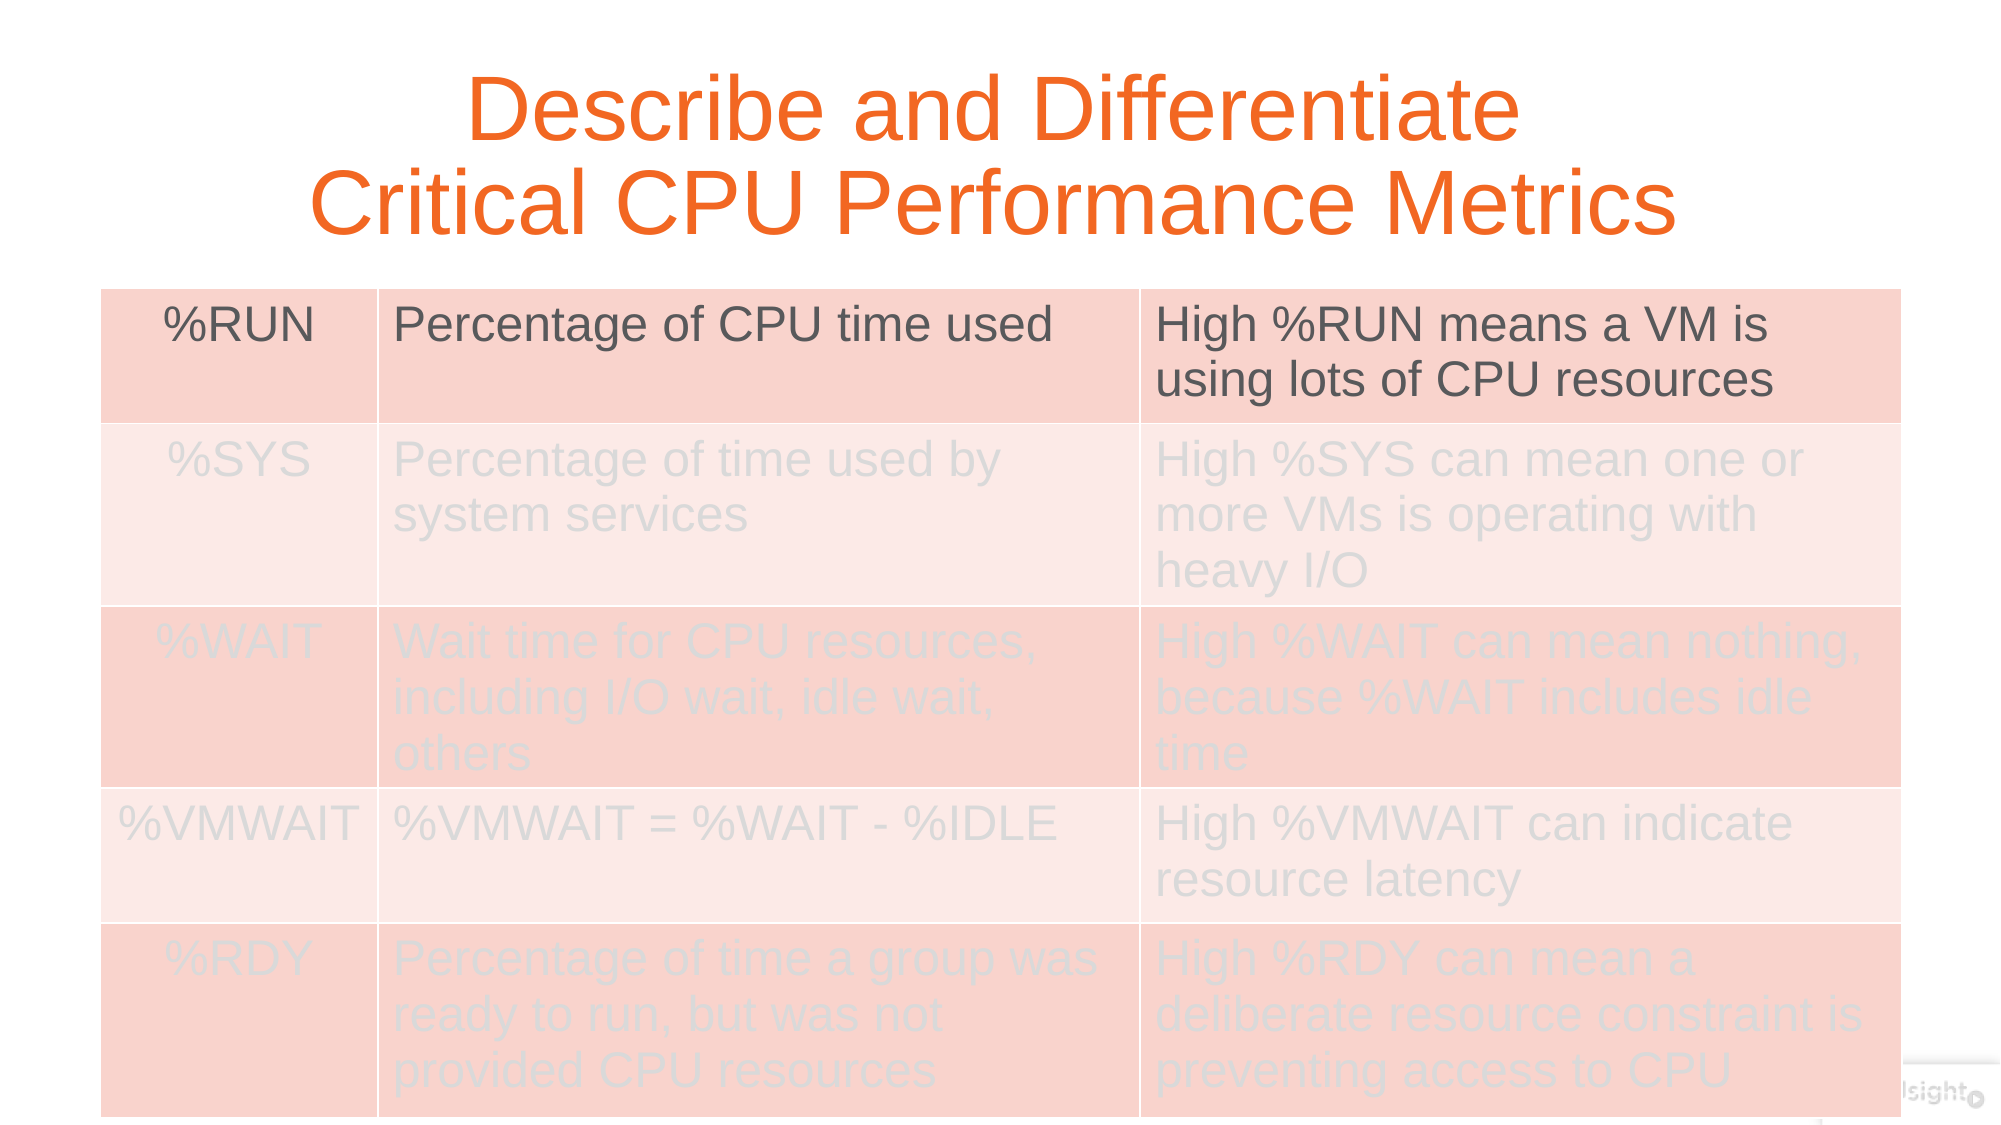

# Describe and Differentiate Critical CPU Performance Metrics
| %RUN | Percentage of CPU time used | High %RUN means a VM is using lots of CPU resources |
| --- | --- | --- |
| %SYS | Percentage of time used by system services | High %SYS can mean one or more VMs is operating with heavy I/O |
| %WAIT | Wait time for CPU resources, including I/O wait, idle wait, others | High %WAIT can mean nothing, because %WAIT includes idle time |
| %VMWAIT | %VMWAIT = %WAIT - %IDLE | High %VMWAIT can indicate resource latency |
| %RDY | Percentage of time a group was ready to run, but was not provided CPU resources | High %RDY can mean a deliberate resource constraint is preventing access to CPU |